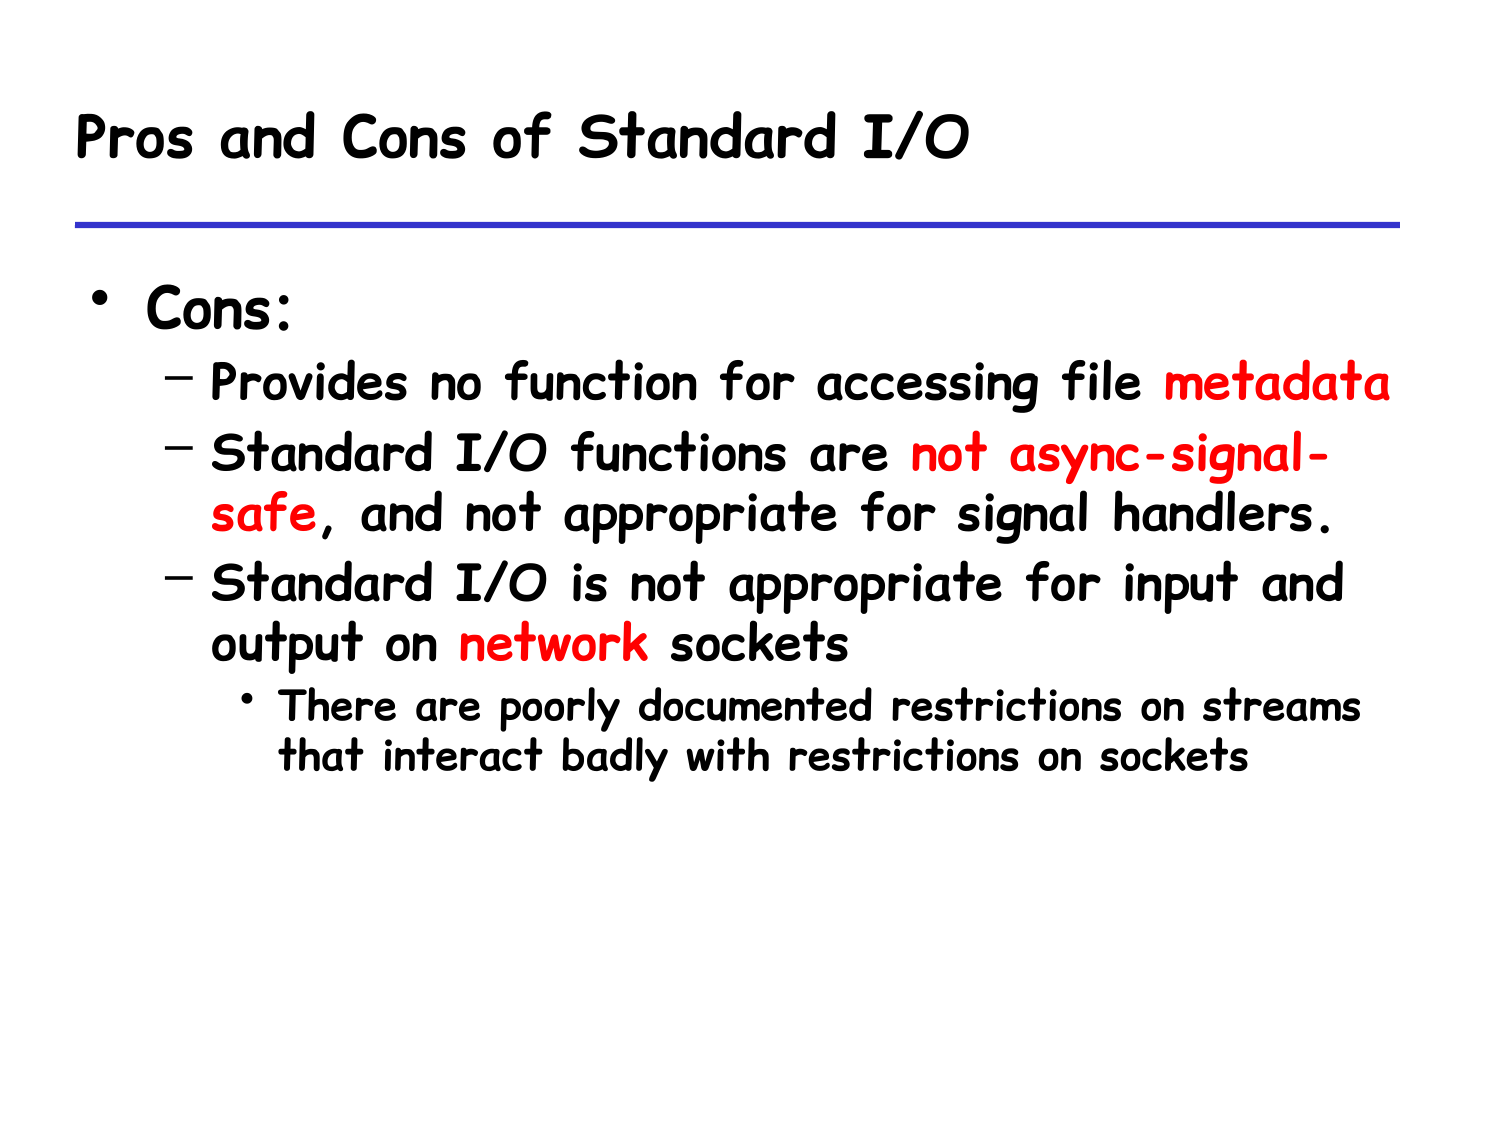

# Pros and Cons of Standard I/O
Cons:
Provides no function for accessing file metadata
Standard I/O functions are not async-signal-safe, and not appropriate for signal handlers.
Standard I/O is not appropriate for input and output on network sockets
There are poorly documented restrictions on streams that interact badly with restrictions on sockets